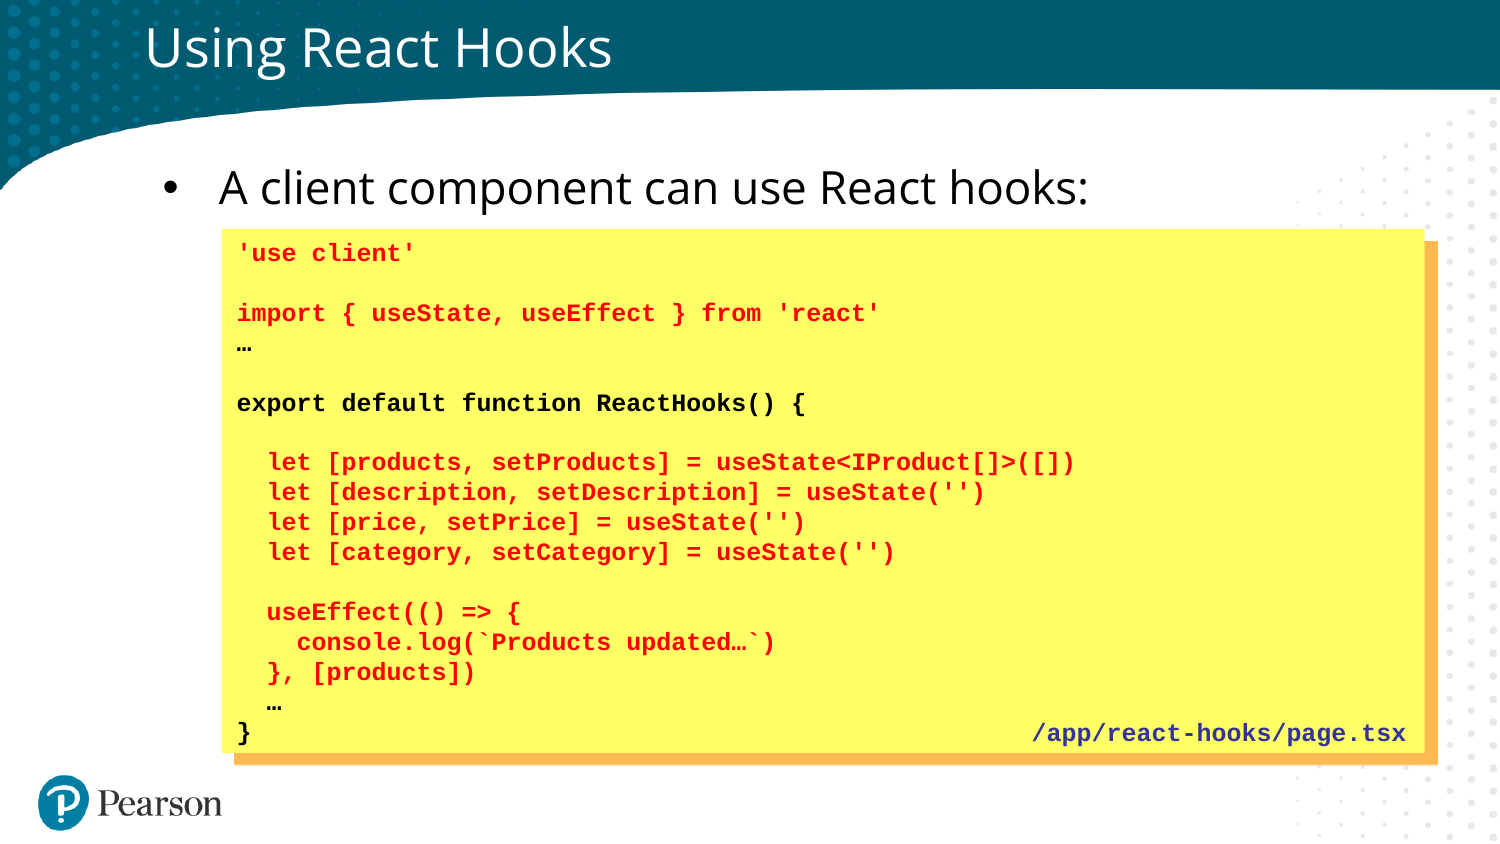

# Using React Hooks
A client component can use React hooks:
'use client'

import { useState, useEffect } from 'react'
…

export default function ReactHooks() {

  let [products, setProducts] = useState<IProduct[]>([])
  let [description, setDescription] = useState('')
  let [price, setPrice] = useState('')
  let [category, setCategory] = useState('')

  useEffect(() => {
    console.log(`Products updated…`)
  }, [products])
  …
}
/app/react-hooks/page.tsx